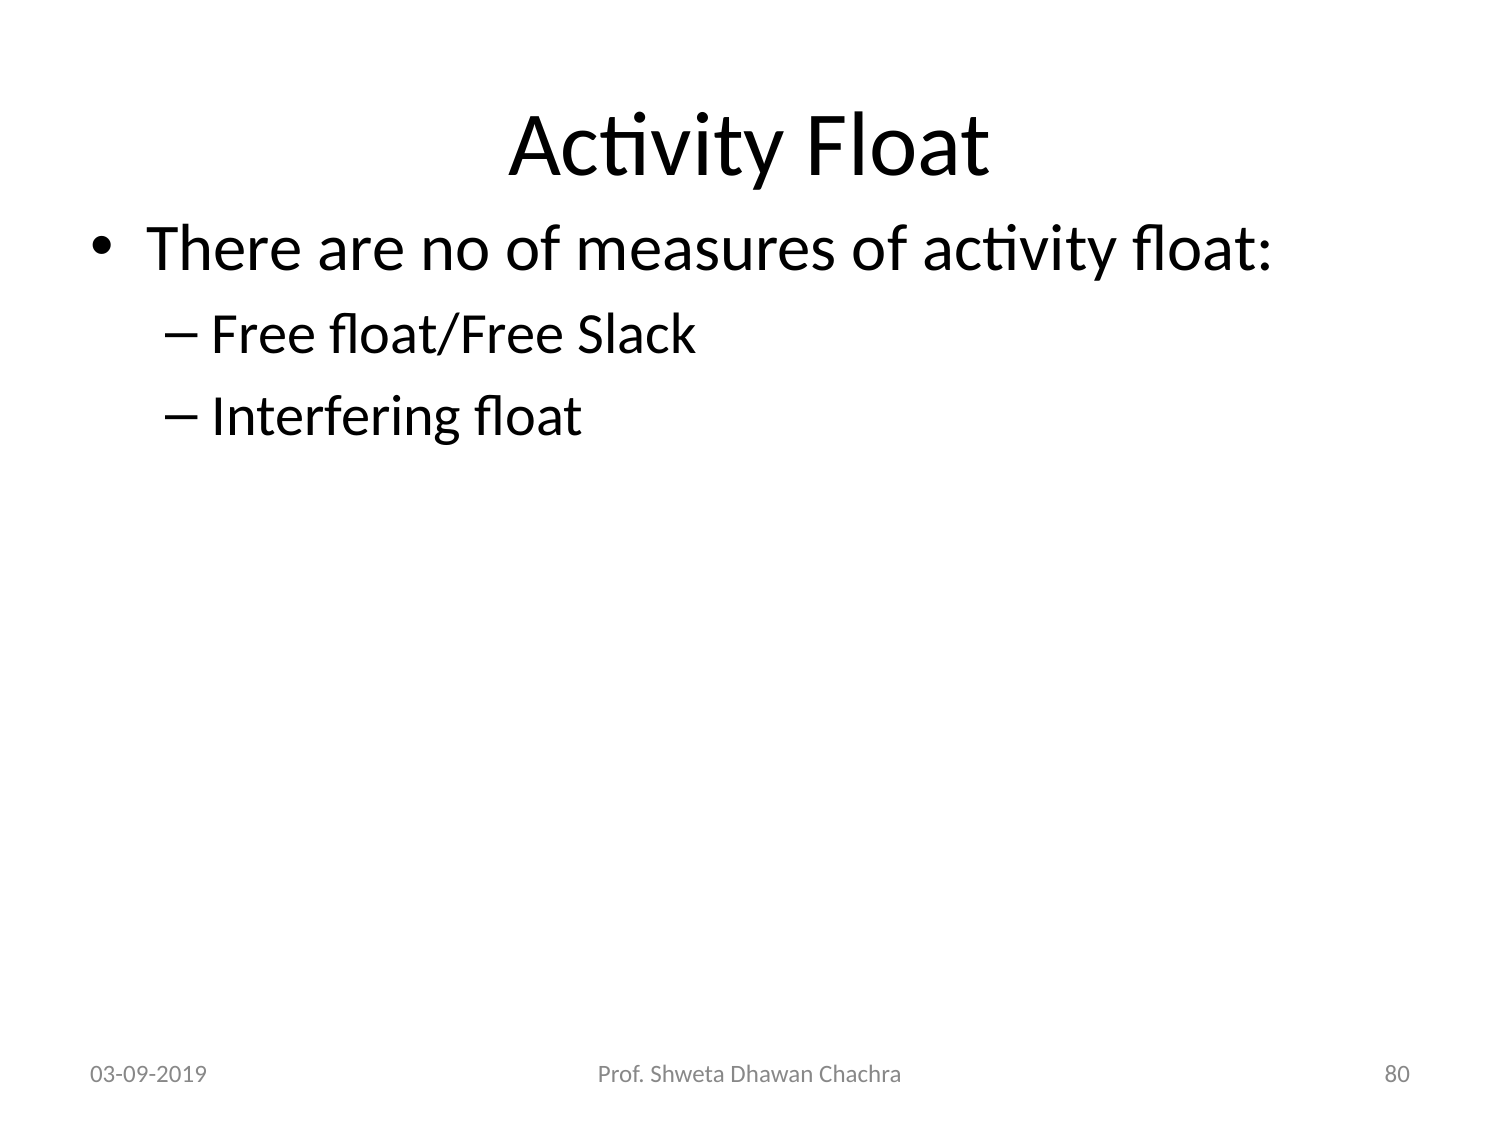

# Activity Float
There are no of measures of activity float:
Free float/Free Slack
Interfering float
03-09-2019
Prof. Shweta Dhawan Chachra
80